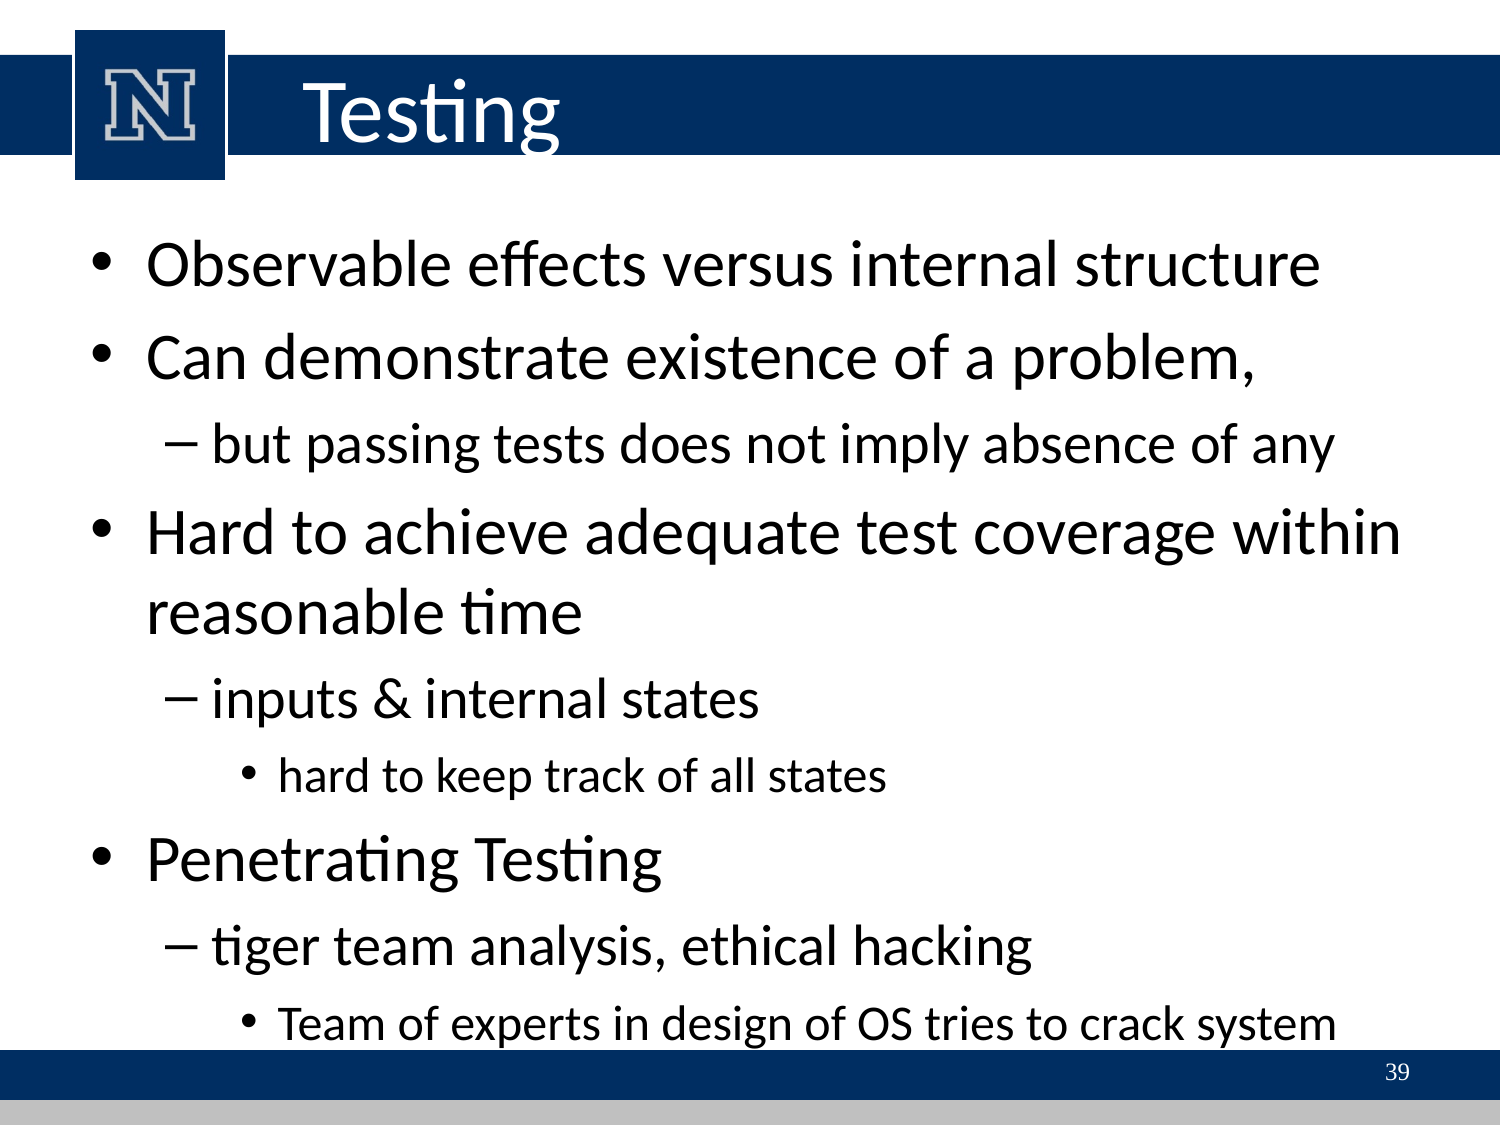

# Testing
Observable effects versus internal structure
Can demonstrate existence of a problem,
but passing tests does not imply absence of any
Hard to achieve adequate test coverage within reasonable time
inputs & internal states
hard to keep track of all states
Penetrating Testing
tiger team analysis, ethical hacking
Team of experts in design of OS tries to crack system
39